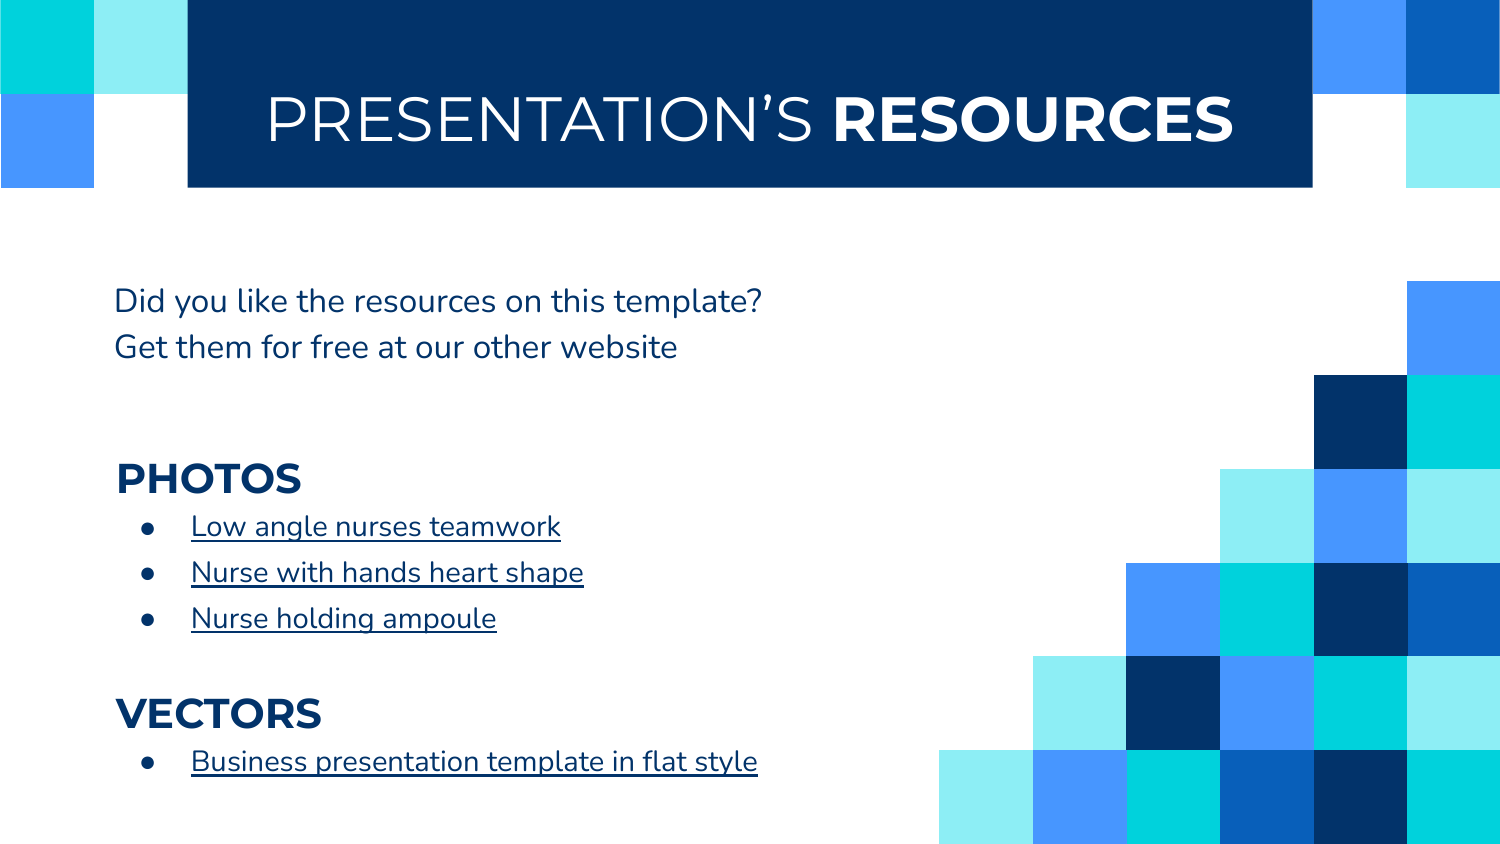

# PRESENTATION’S RESOURCES

Did you like the resources on this template? Get them for free at our other website

PHOTOS
Low angle nurses teamwork
Nurse with hands heart shape
Nurse holding ampoule

VECTORS
Business presentation template in flat style